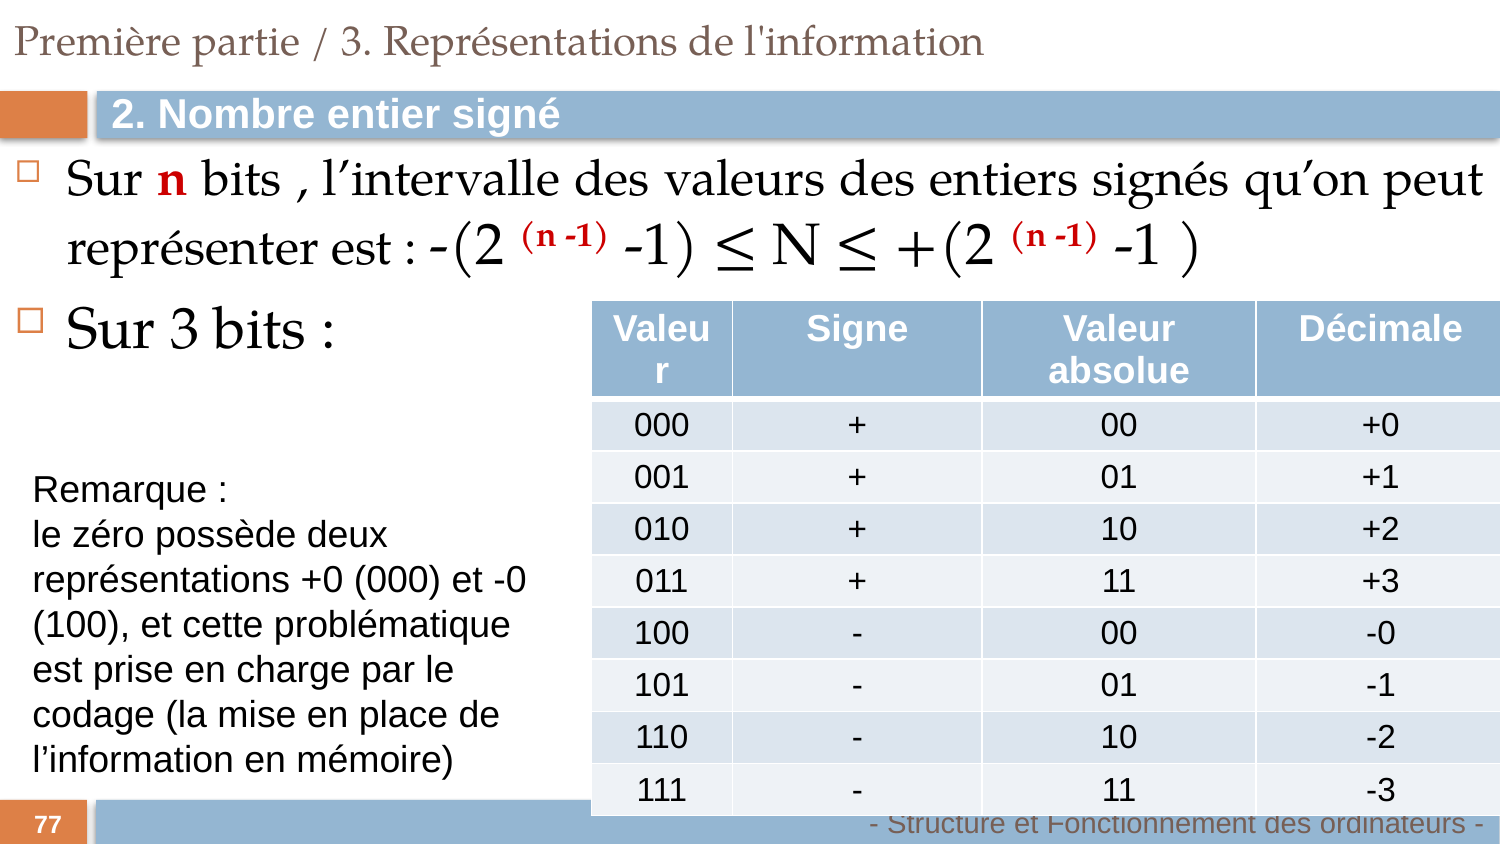

# Première partie / 3. Représentations de l'information
2. Nombre entier signé
Sur n bits , l’intervalle des valeurs des entiers signés qu’on peut représenter est : -(2 (n -1) -1) ≤ N ≤ +(2 (n -1) -1 )
Sur 3 bits :

| Valeur | Signe | Valeur absolue | Décimale |
| --- | --- | --- | --- |
| 000 | + | 00 | +0 |
| 001 | + | 01 | +1 |
| 010 | + | 10 | +2 |
| 011 | + | 11 | +3 |
| 100 | - | 00 | -0 |
| 101 | - | 01 | -1 |
| 110 | - | 10 | -2 |
| 111 | - | 11 | -3 |
Remarque :
le zéro possède deux représentations +0 (000) et -0 (100), et cette problématique est prise en charge par le codage (la mise en place de l’information en mémoire)
- Structure et Fonctionnement des ordinateurs -